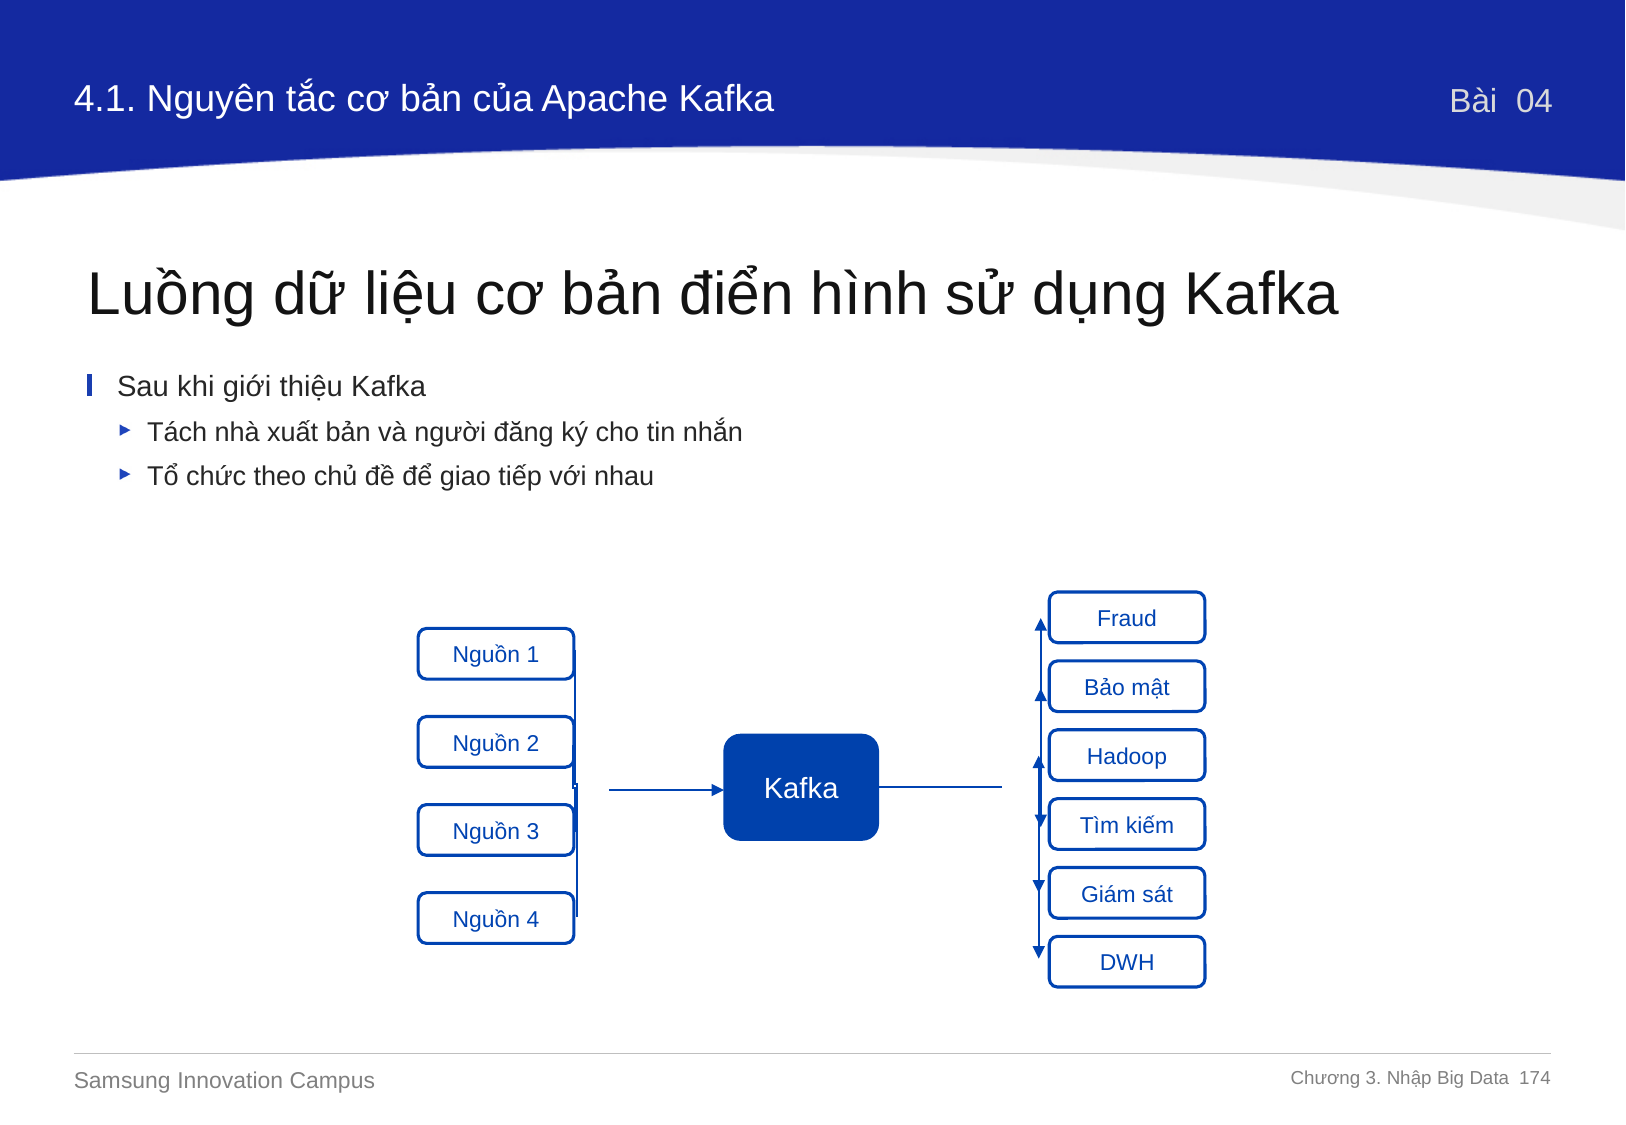

4.1. Nguyên tắc cơ bản của Apache Kafka
Bài  04
Luồng dữ liệu cơ bản điển hình sử dụng Kafka
Sau khi giới thiệu Kafka
Tách nhà xuất bản và người đăng ký cho tin nhắn
Tổ chức theo chủ đề để giao tiếp với nhau
Fraud
Nguồn 1
Bảo mật
Nguồn 2
Hadoop
Kafka
Tìm kiếm
Nguồn 3
Giám sát
Nguồn 4
DWH